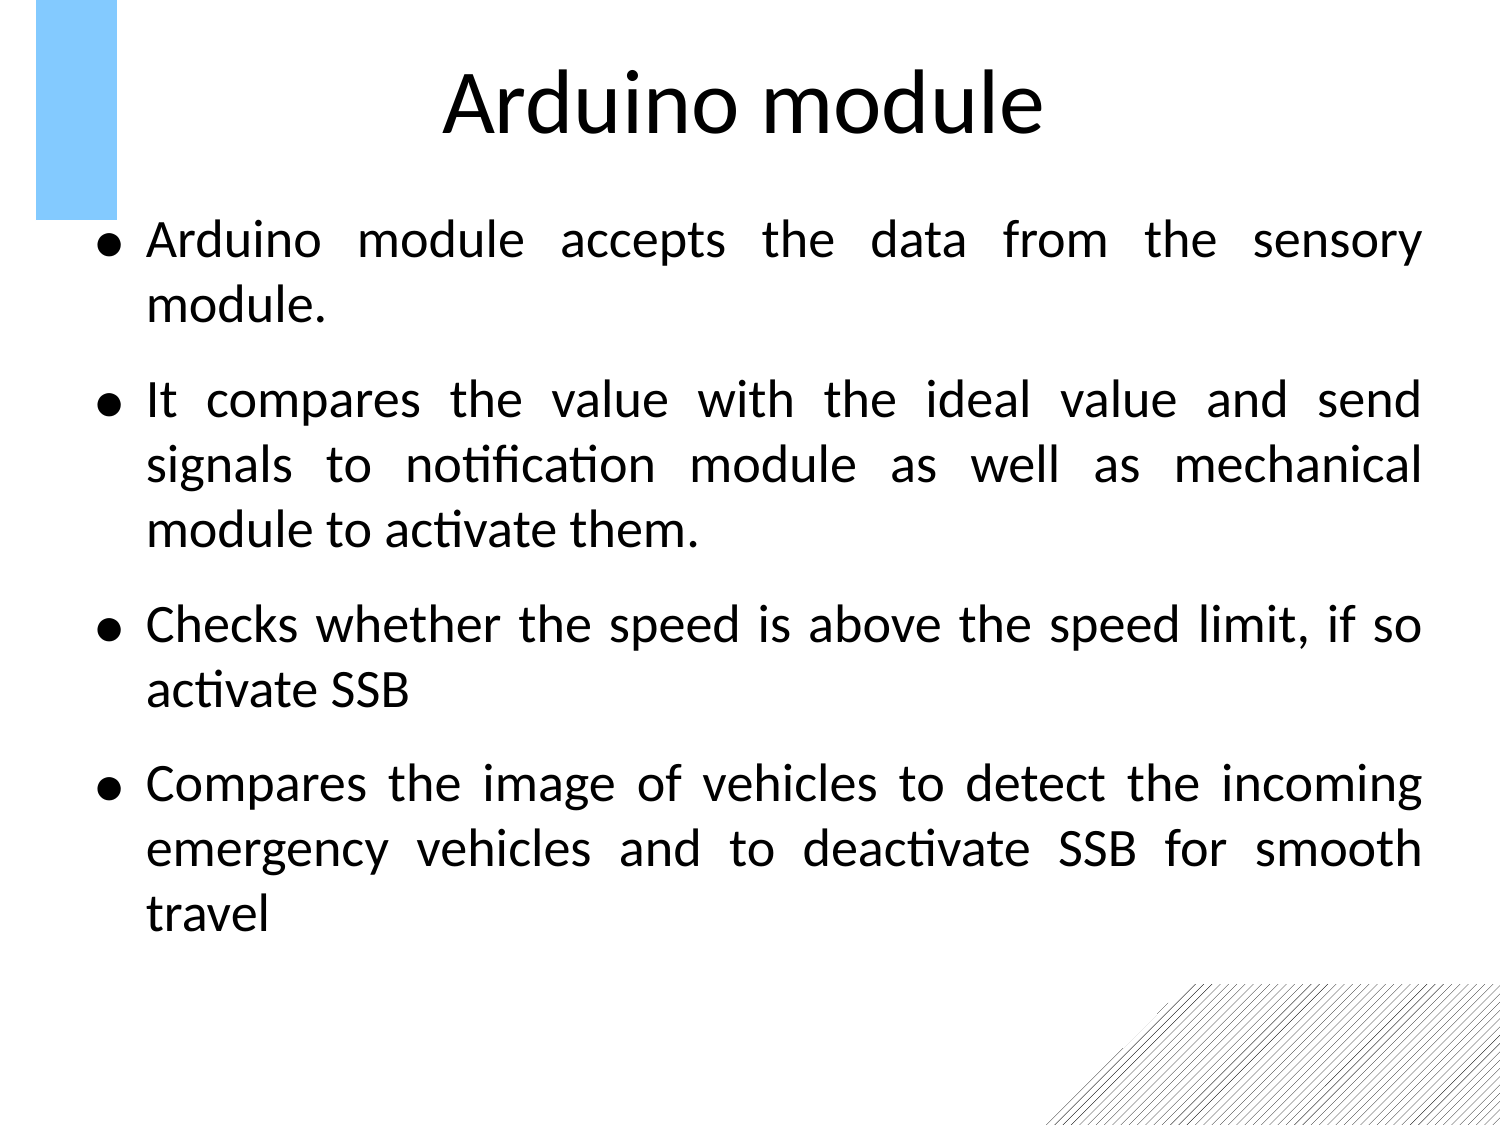

Arduino module
Arduino module accepts the data from the sensory module.
It compares the value with the ideal value and send signals to notification module as well as mechanical module to activate them.
Checks whether the speed is above the speed limit, if so activate SSB
Compares the image of vehicles to detect the incoming emergency vehicles and to deactivate SSB for smooth travel